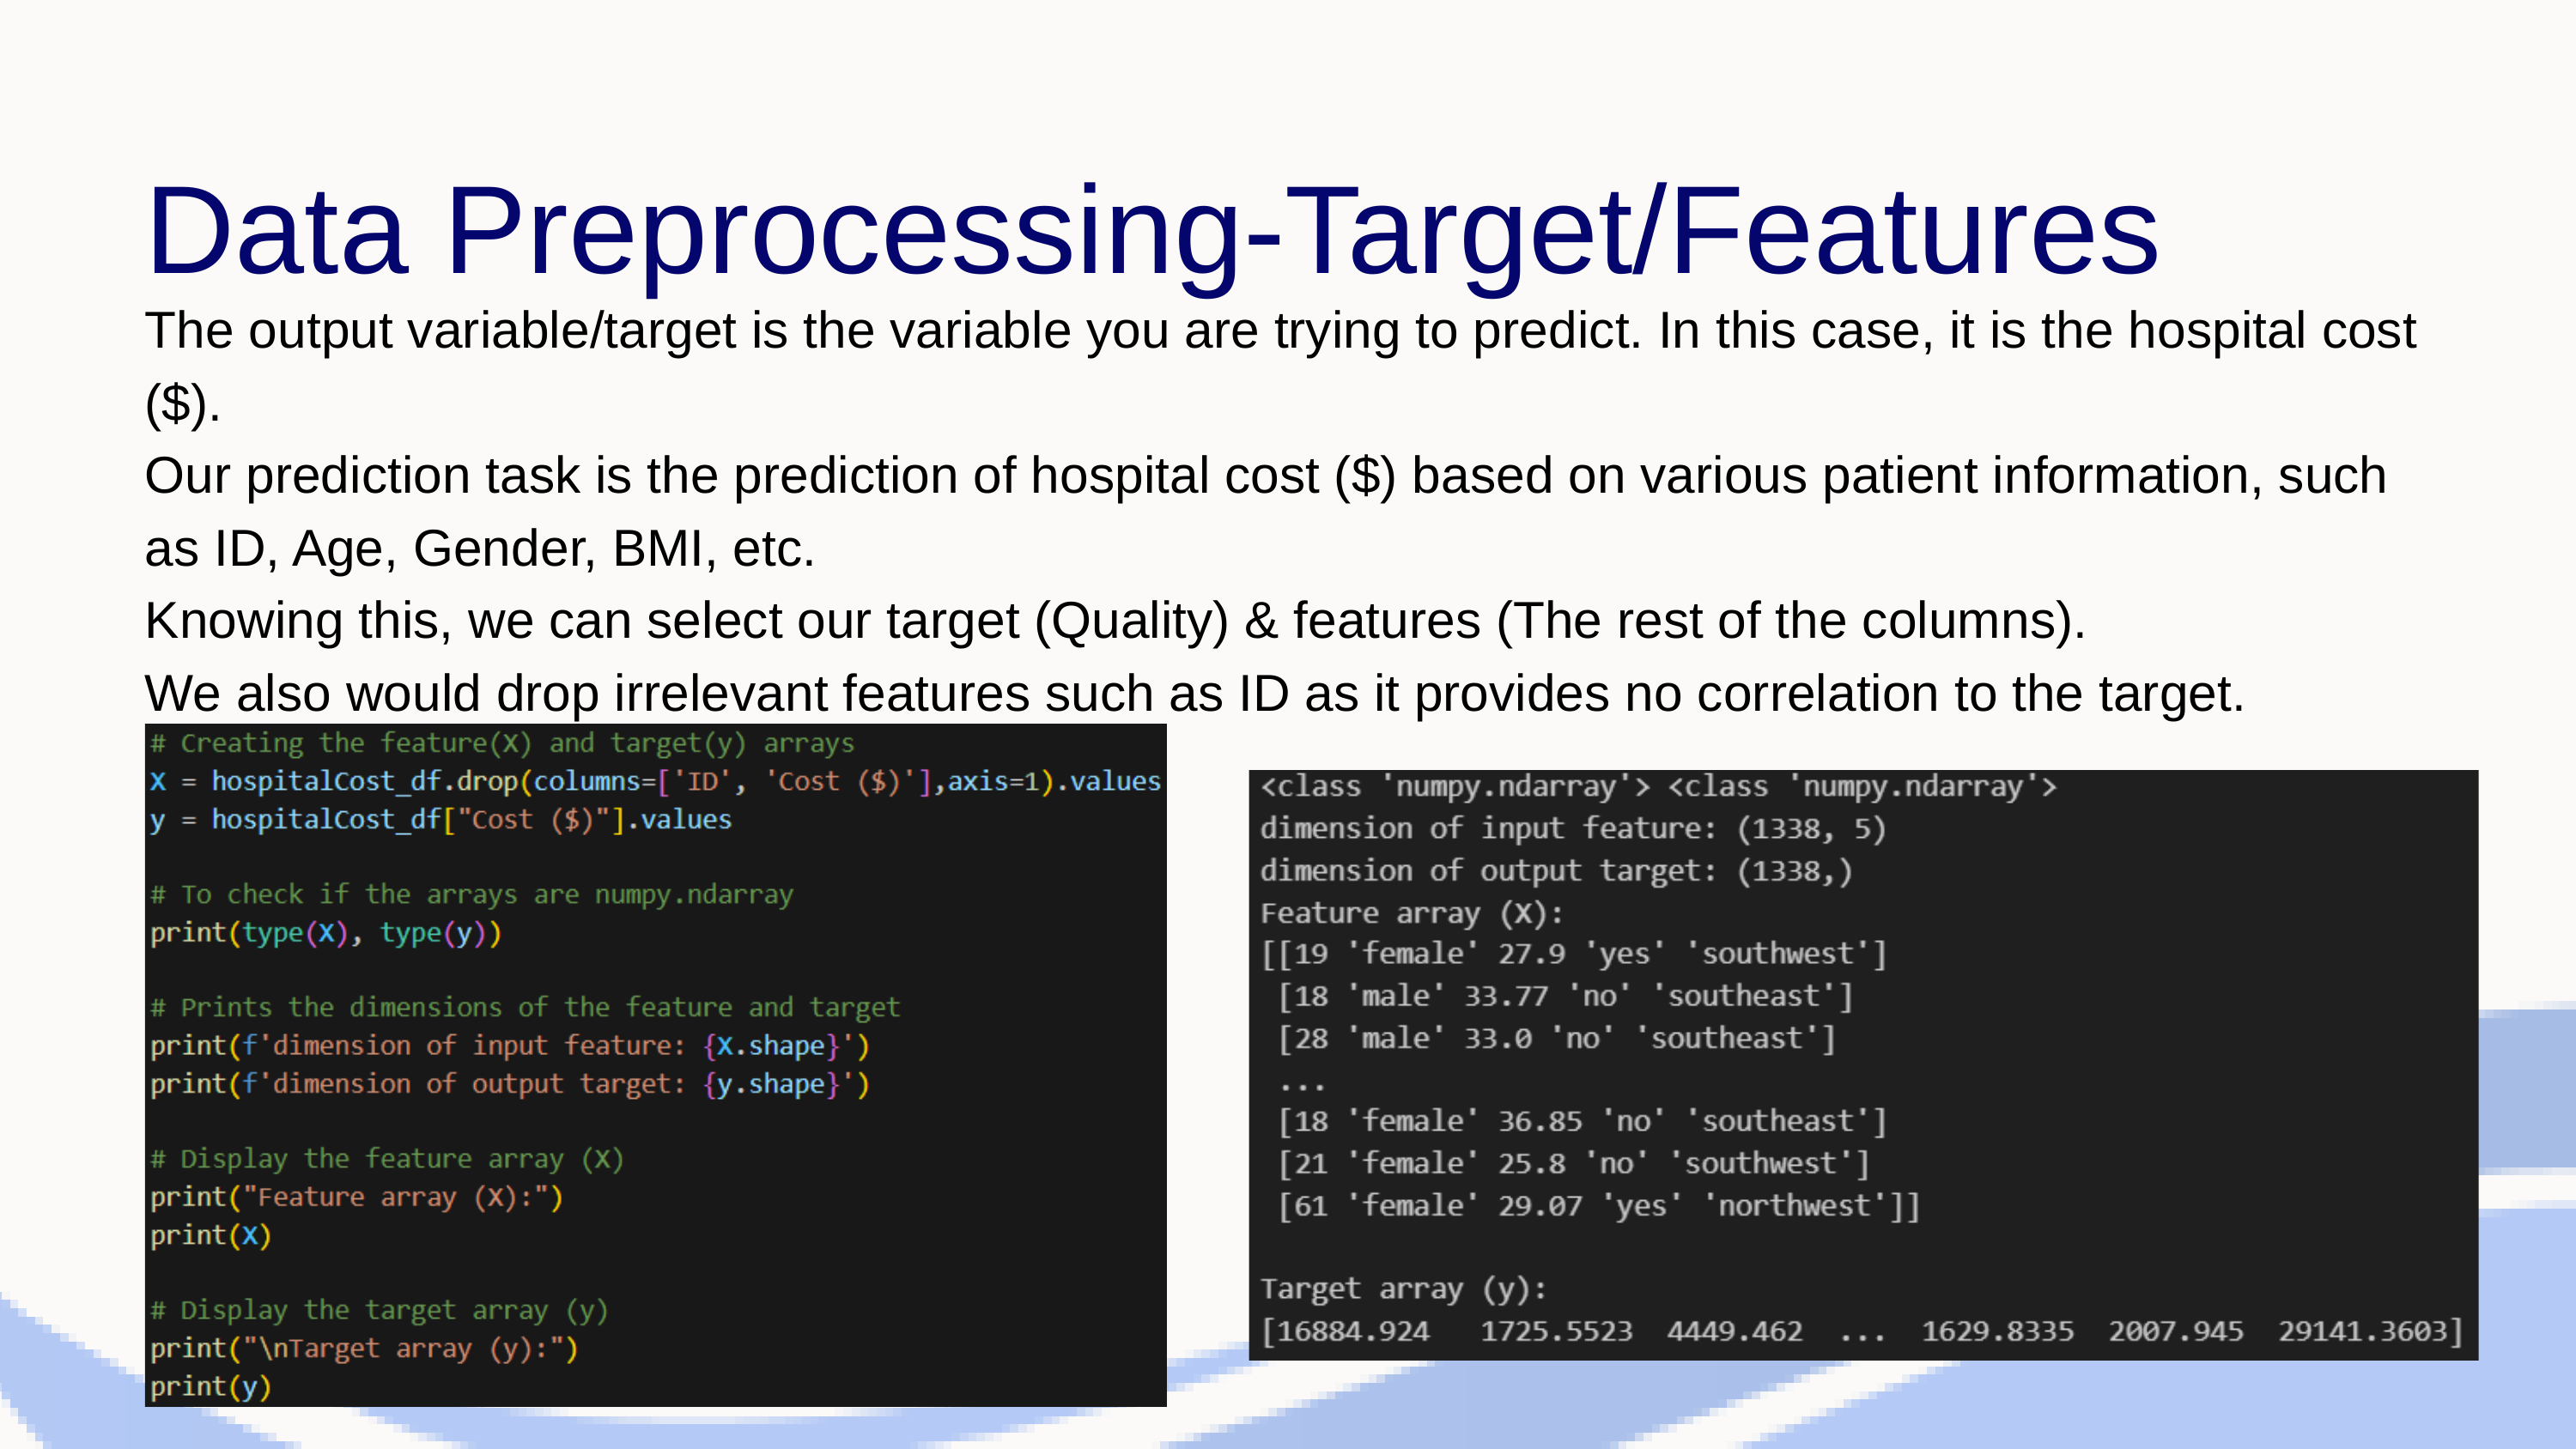

Data Preprocessing-Target/Features
The output variable/target is the variable you are trying to predict. In this case, it is the hospital cost ($).
Our prediction task is the prediction of hospital cost ($) based on various patient information, such as ID, Age, Gender, BMI, etc.
Knowing this, we can select our target (Quality) & features (The rest of the columns).
We also would drop irrelevant features such as ID as it provides no correlation to the target.